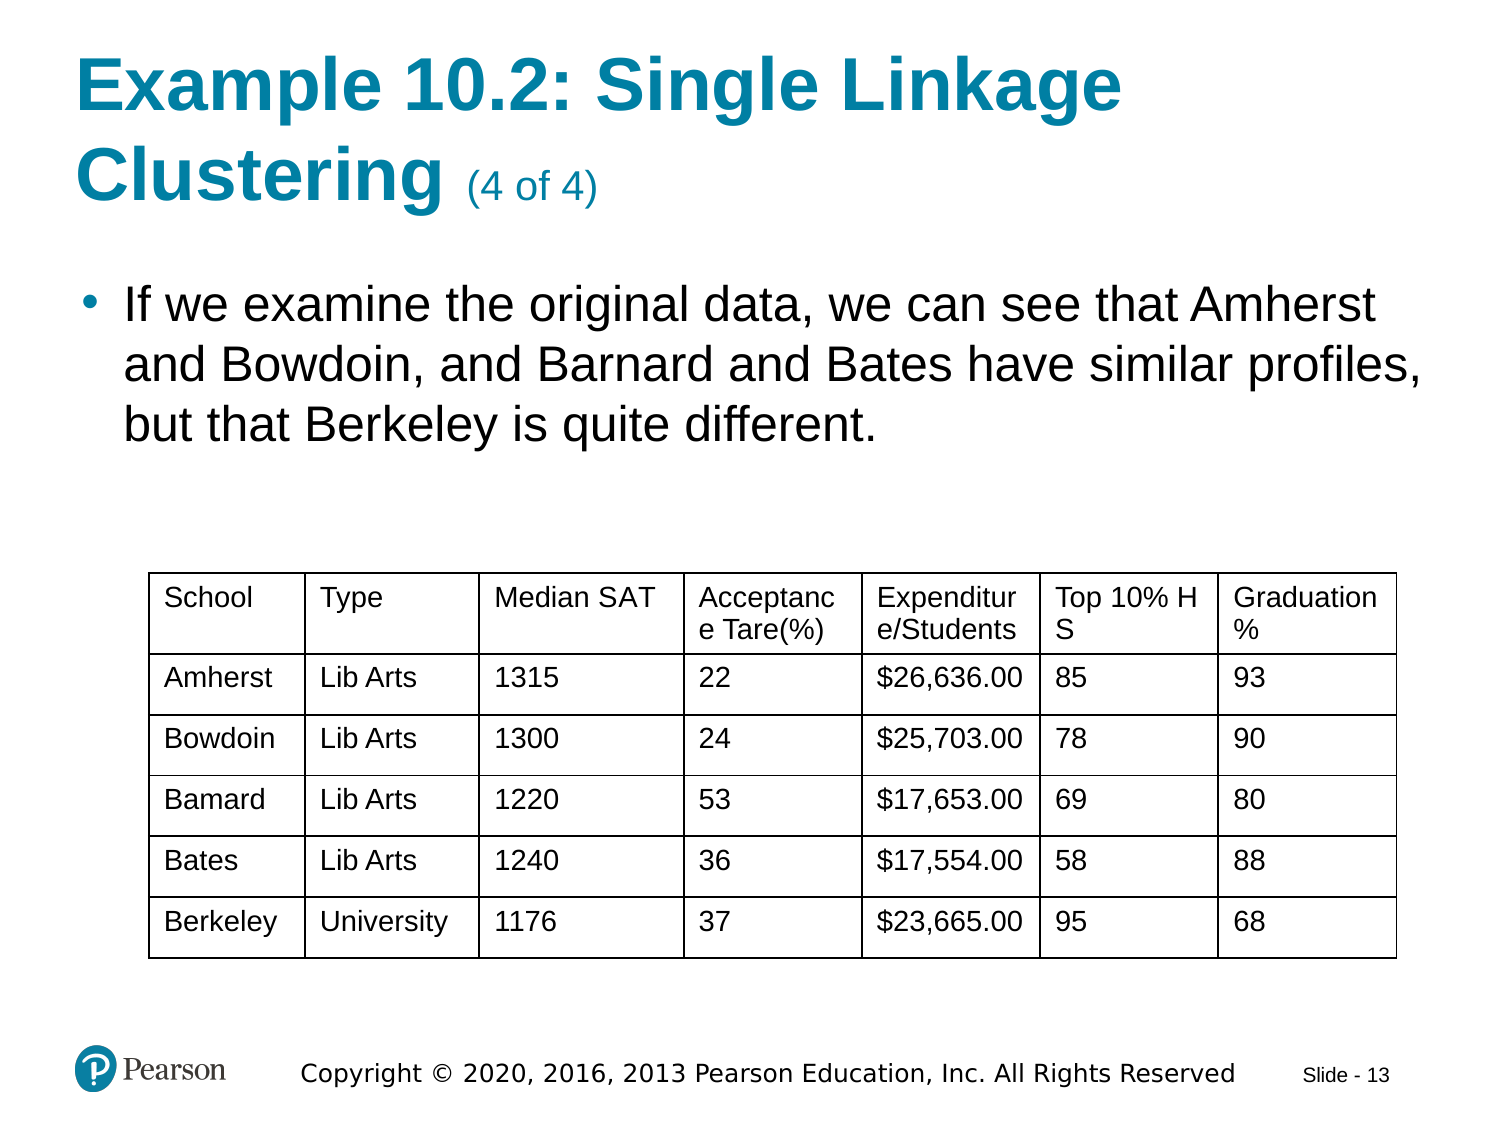

# Example 10.2: Single Linkage Clustering (4 of 4)
If we examine the original data, we can see that Amherst and Bowdoin, and Barnard and Bates have similar profiles, but that Berkeley is quite different.
| School | Type | Median S A T | Acceptance Tare(%) | Expenditure/Students | Top 10% H S | Graduation % |
| --- | --- | --- | --- | --- | --- | --- |
| Amherst | Lib Arts | 1315 | 22 | $26,636.00 | 85 | 93 |
| Bowdoin | Lib Arts | 1300 | 24 | $25,703.00 | 78 | 90 |
| Bamard | Lib Arts | 1220 | 53 | $17,653.00 | 69 | 80 |
| Bates | Lib Arts | 1240 | 36 | $17,554.00 | 58 | 88 |
| Berkeley | University | 1176 | 37 | $23,665.00 | 95 | 68 |